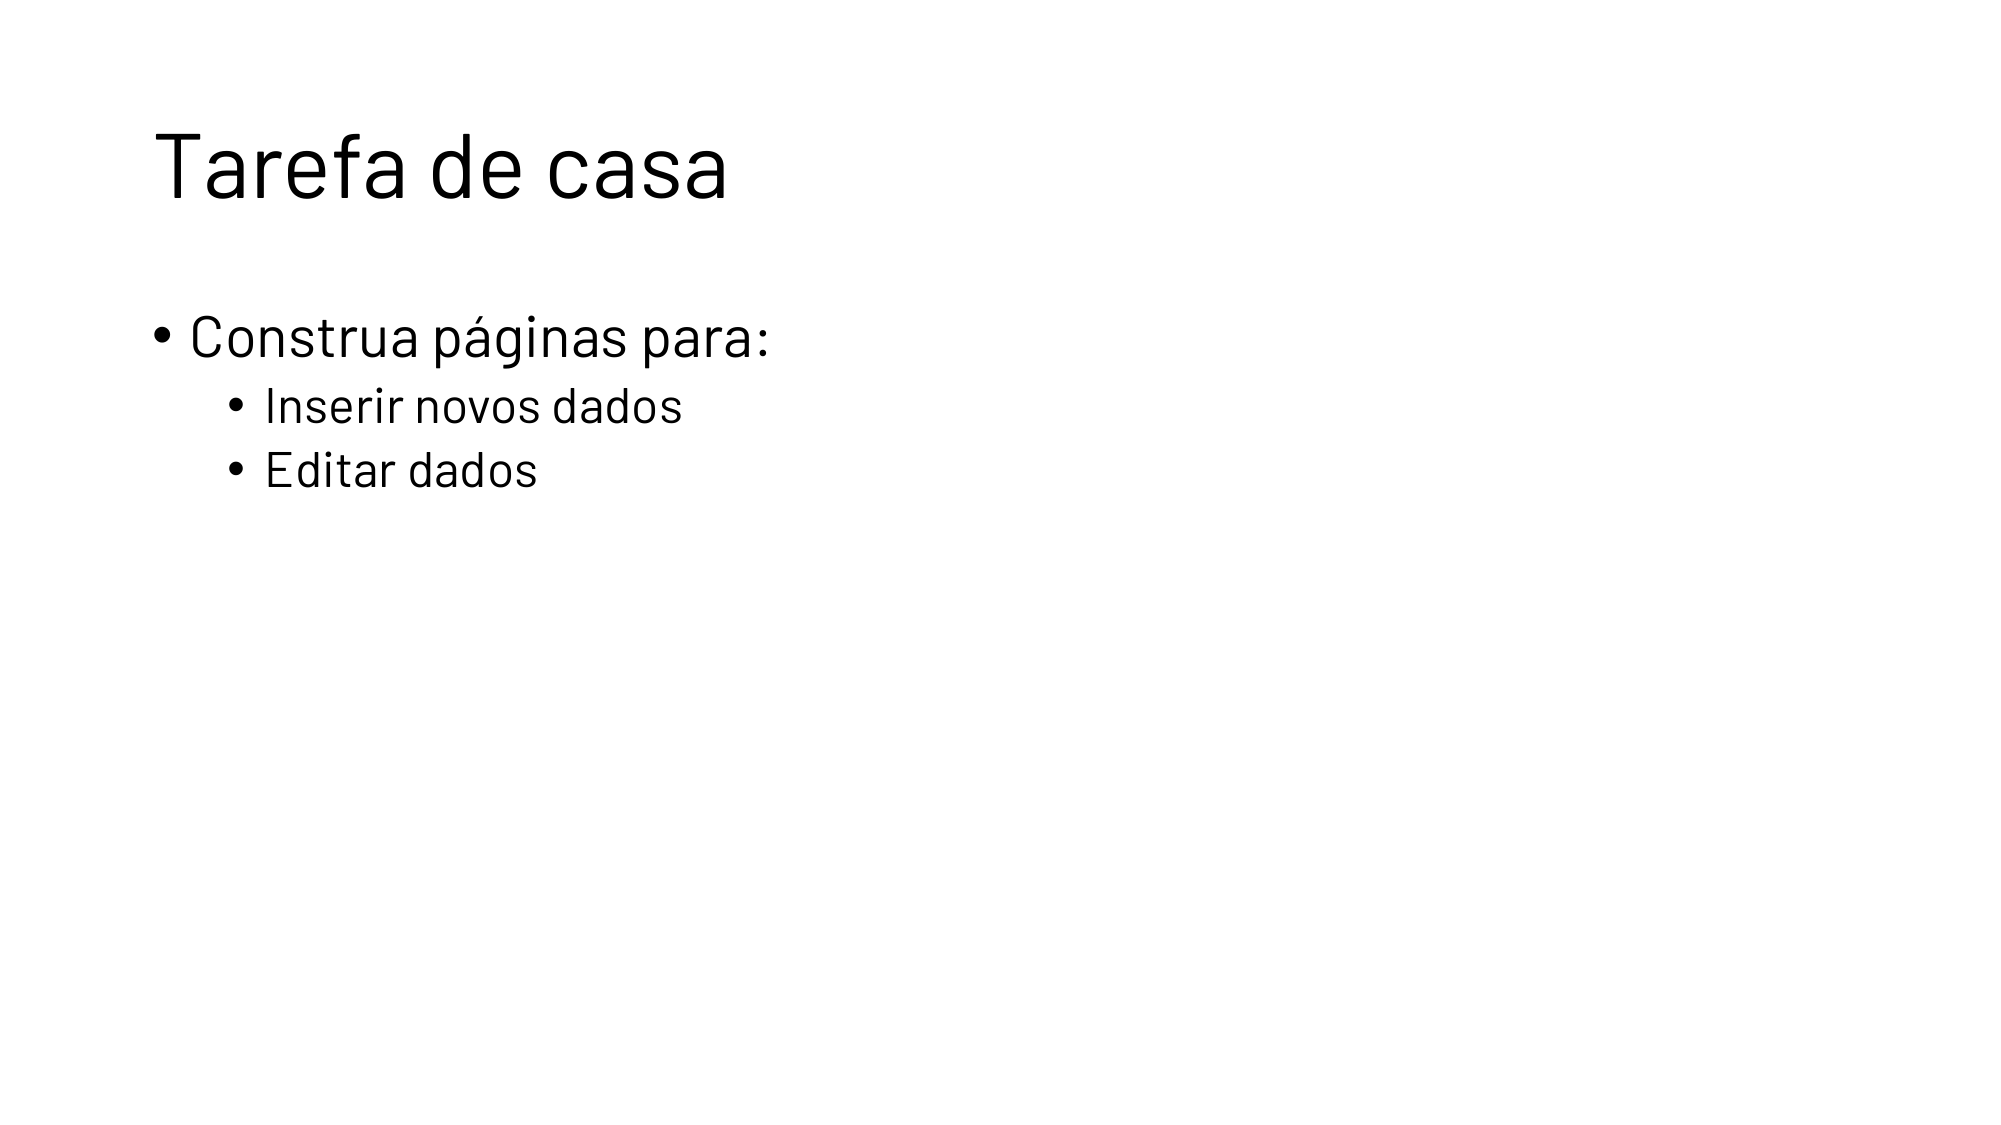

# Tarefa de casa
Construa páginas para:
Inserir novos dados
Editar dados